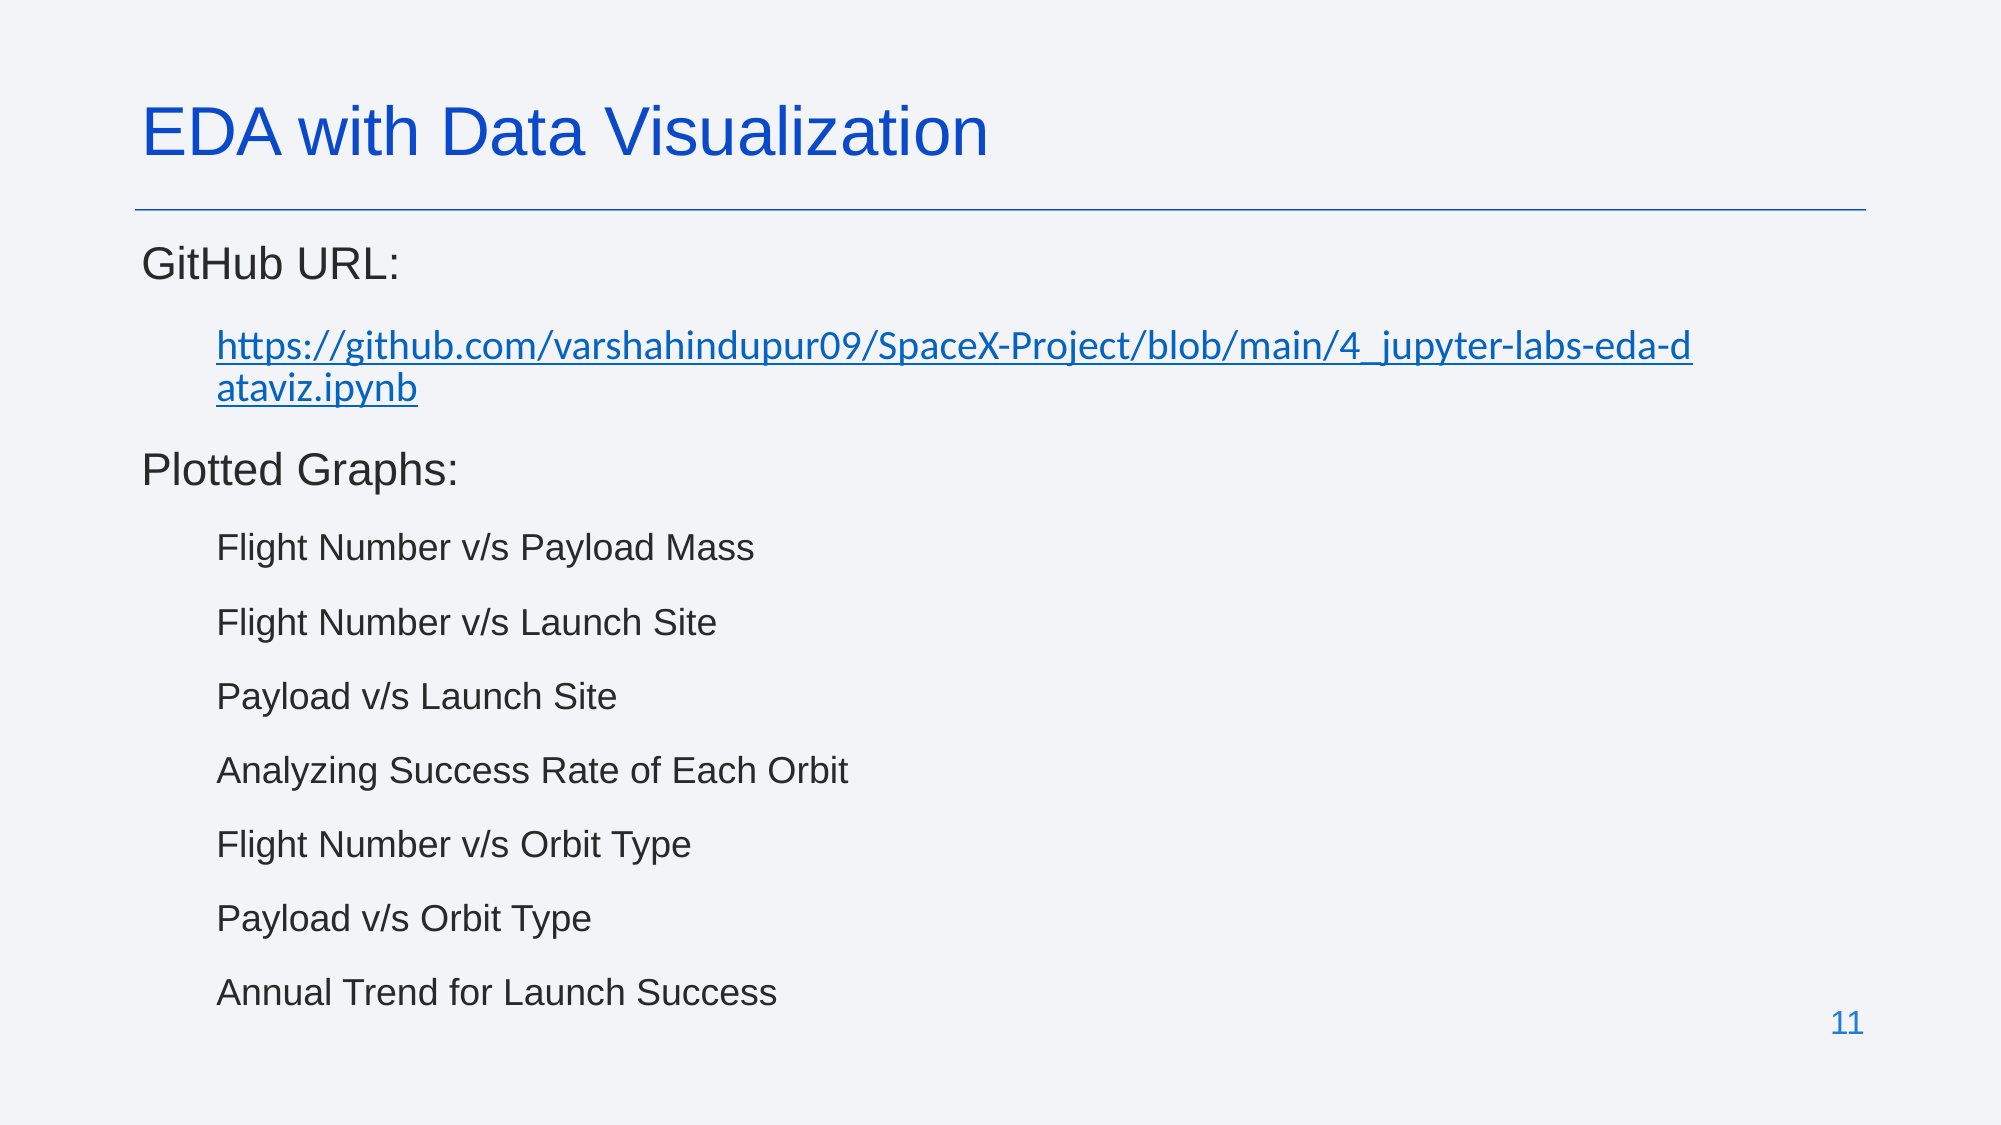

EDA with Data Visualization
GitHub URL:
https://github.com/varshahindupur09/SpaceX-Project/blob/main/4_jupyter-labs-eda-dataviz.ipynb
Plotted Graphs:
Flight Number v/s Payload Mass
Flight Number v/s Launch Site
Payload v/s Launch Site
Analyzing Success Rate of Each Orbit
Flight Number v/s Orbit Type
Payload v/s Orbit Type
Annual Trend for Launch Success

11